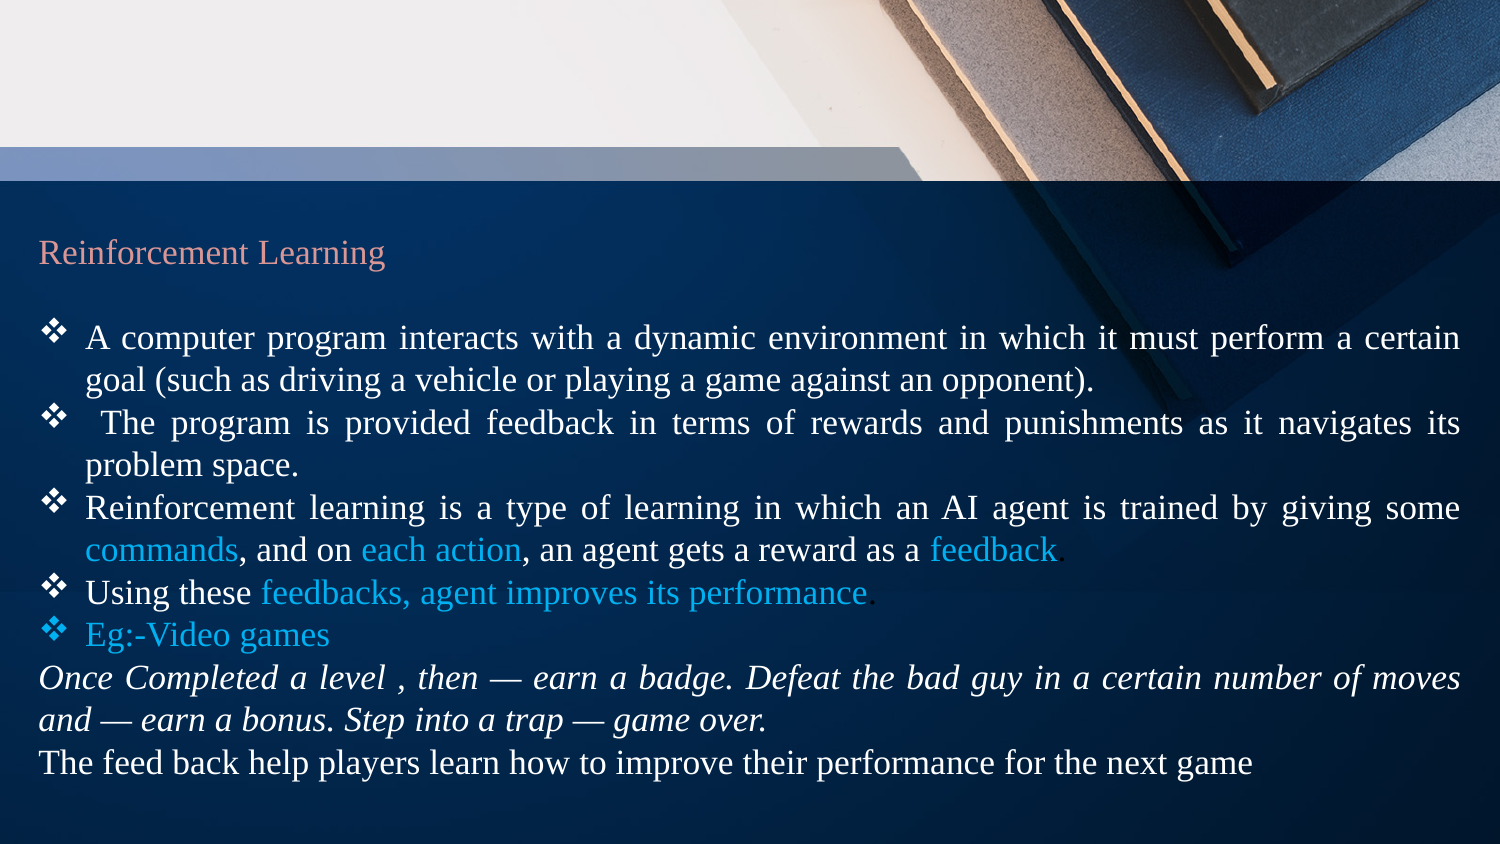

Reinforcement Learning

A computer program interacts with a dynamic environment in which it must perform a certain goal (such as driving a vehicle or playing a game against an opponent).
 The program is provided feedback in terms of rewards and punishments as it navigates its problem space.
Reinforcement learning is a type of learning in which an AI agent is trained by giving some commands, and on each action, an agent gets a reward as a feedback.
Using these feedbacks, agent improves its performance.
Eg:-Video games
Once Completed a level , then — earn a badge. Defeat the bad guy in a certain number of moves and — earn a bonus. Step into a trap — game over.
The feed back help players learn how to improve their performance for the next game